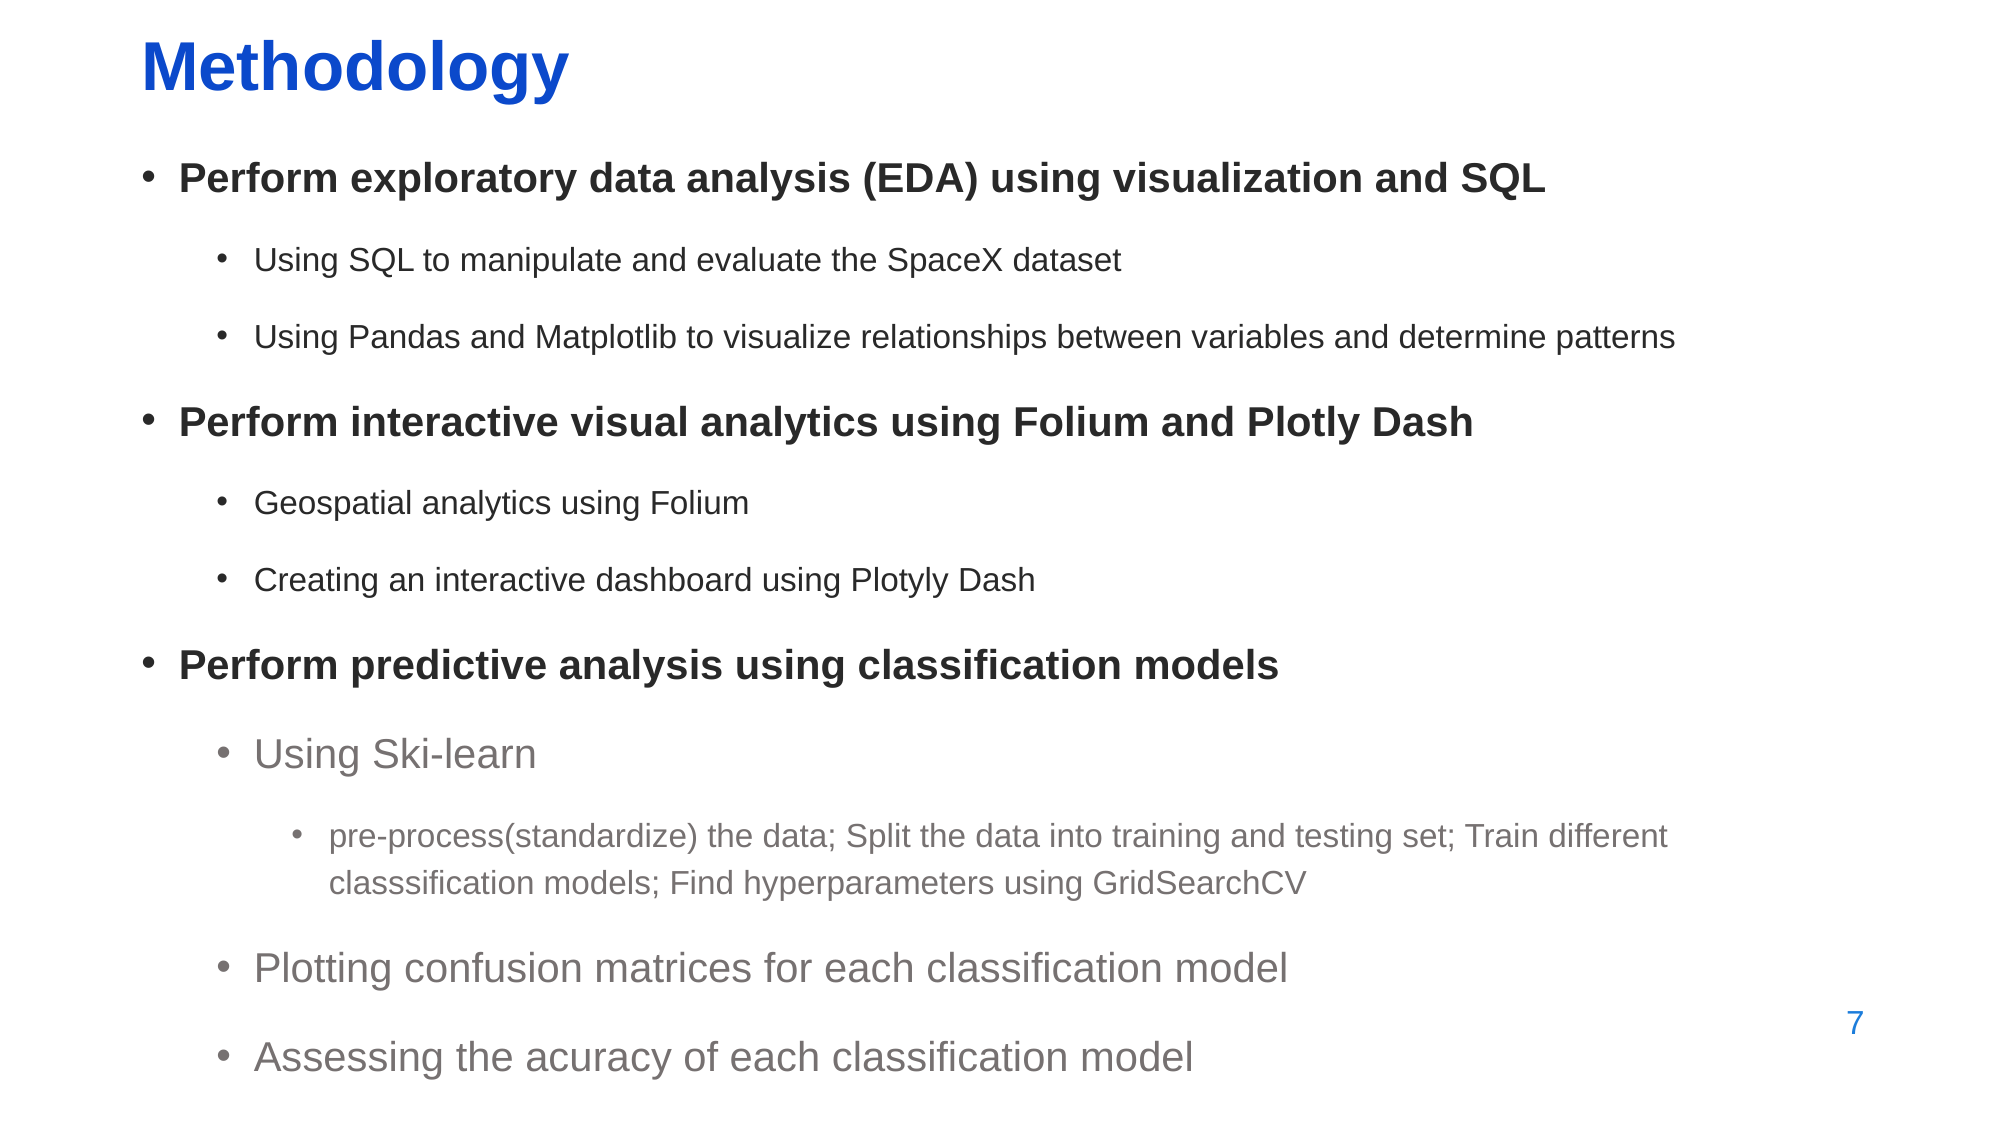

Methodology
Perform exploratory data analysis (EDA) using visualization and SQL
Using SQL to manipulate and evaluate the SpaceX dataset
Using Pandas and Matplotlib to visualize relationships between variables and determine patterns
Perform interactive visual analytics using Folium and Plotly Dash
Geospatial analytics using Folium
Creating an interactive dashboard using Plotyly Dash
Perform predictive analysis using classification models
Using Ski-learn
pre-process(standardize) the data; Split the data into training and testing set; Train different classsification models; Find hyperparameters using GridSearchCV
Plotting confusion matrices for each classification model
Assessing the acuracy of each classification model

7